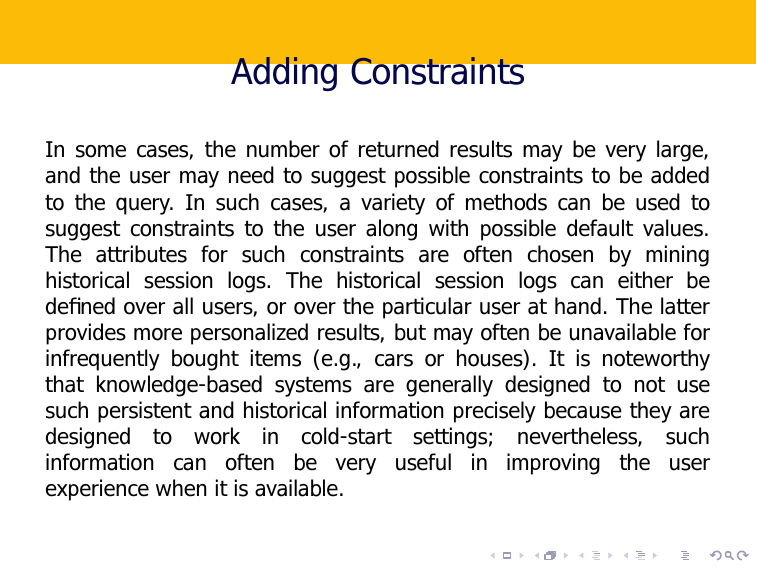

# Adding Constraints
In some cases, the number of returned results may be very large, and the user may need to suggest possible constraints to be added to the query. In such cases, a variety of methods can be used to suggest constraints to the user along with possible default values. The attributes for such constraints are often chosen by mining historical session logs. The historical session logs can either be defined over all users, or over the particular user at hand. The latter provides more personalized results, but may often be unavailable for infrequently bought items (e.g., cars or houses). It is noteworthy that knowledge-based systems are generally designed to not use such persistent and historical information precisely because they are designed to work in cold-start settings; nevertheless, such information can often be very useful in improving the user experience when it is available.